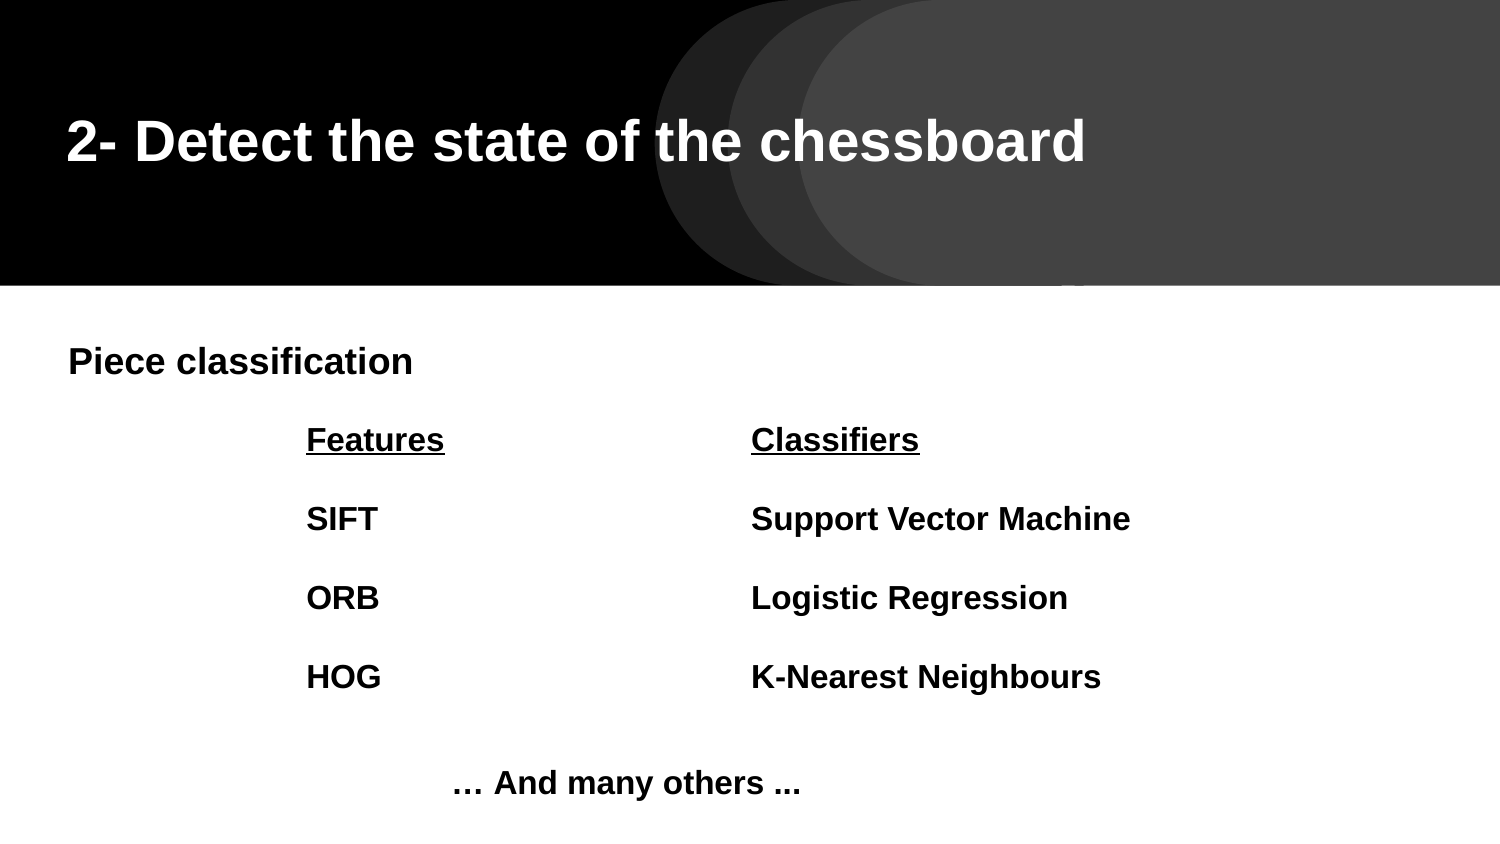

# 2- Detect the state of the chessboard
Piece classification

Features
SIFT
ORB
HOG
Classifiers
Support Vector Machine
Logistic Regression
K-Nearest Neighbours
… And many others ...